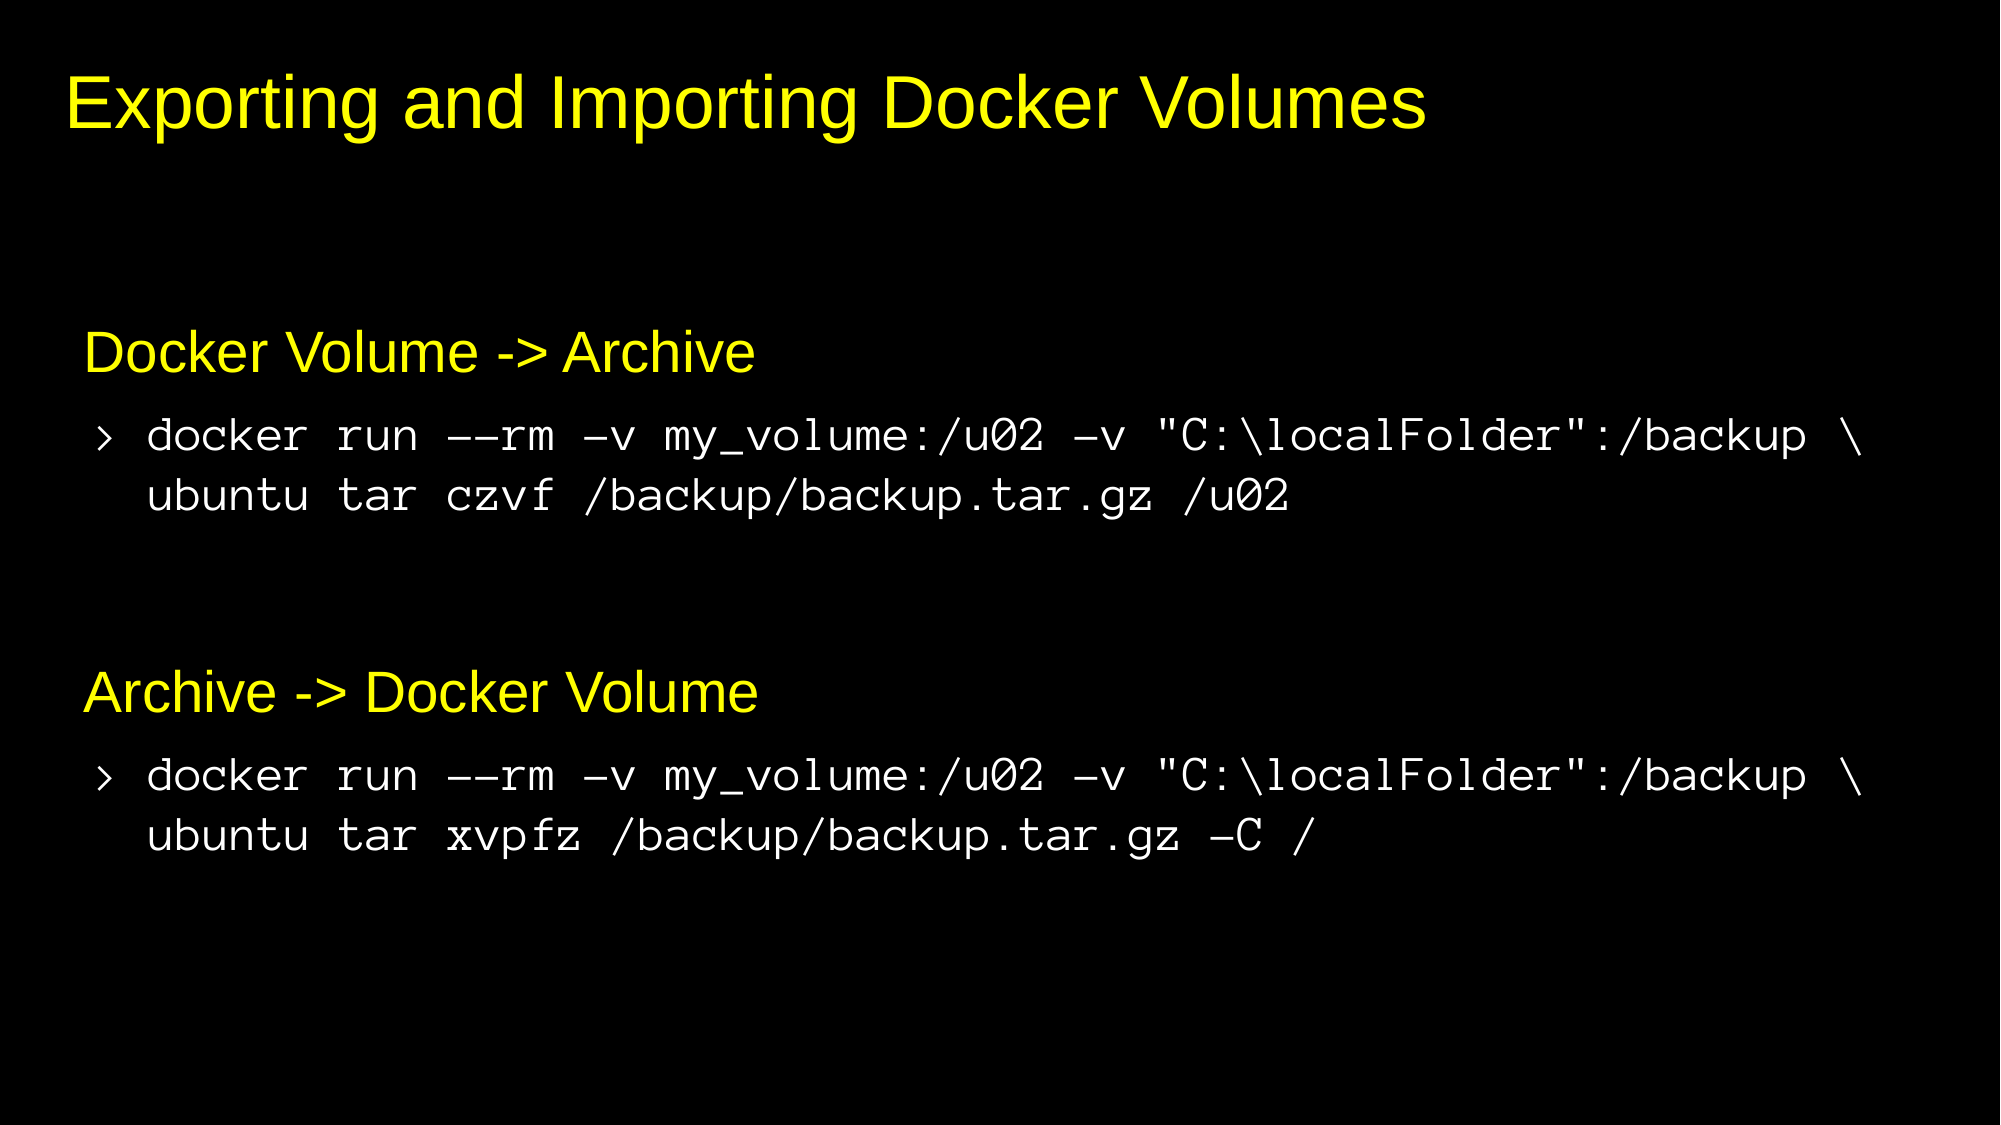

# Exporting and Importing Docker Volumes
Docker Volume -> Archive
> docker run --rm -v my_volume:/u02 -v "C:\localFolder":/backup \
  ubuntu tar czvf /backup/backup.tar.gz /u02
Archive -> Docker Volume
> docker run --rm -v my_volume:/u02 -v "C:\localFolder":/backup \
  ubuntu tar xvpfz /backup/backup.tar.gz -C /